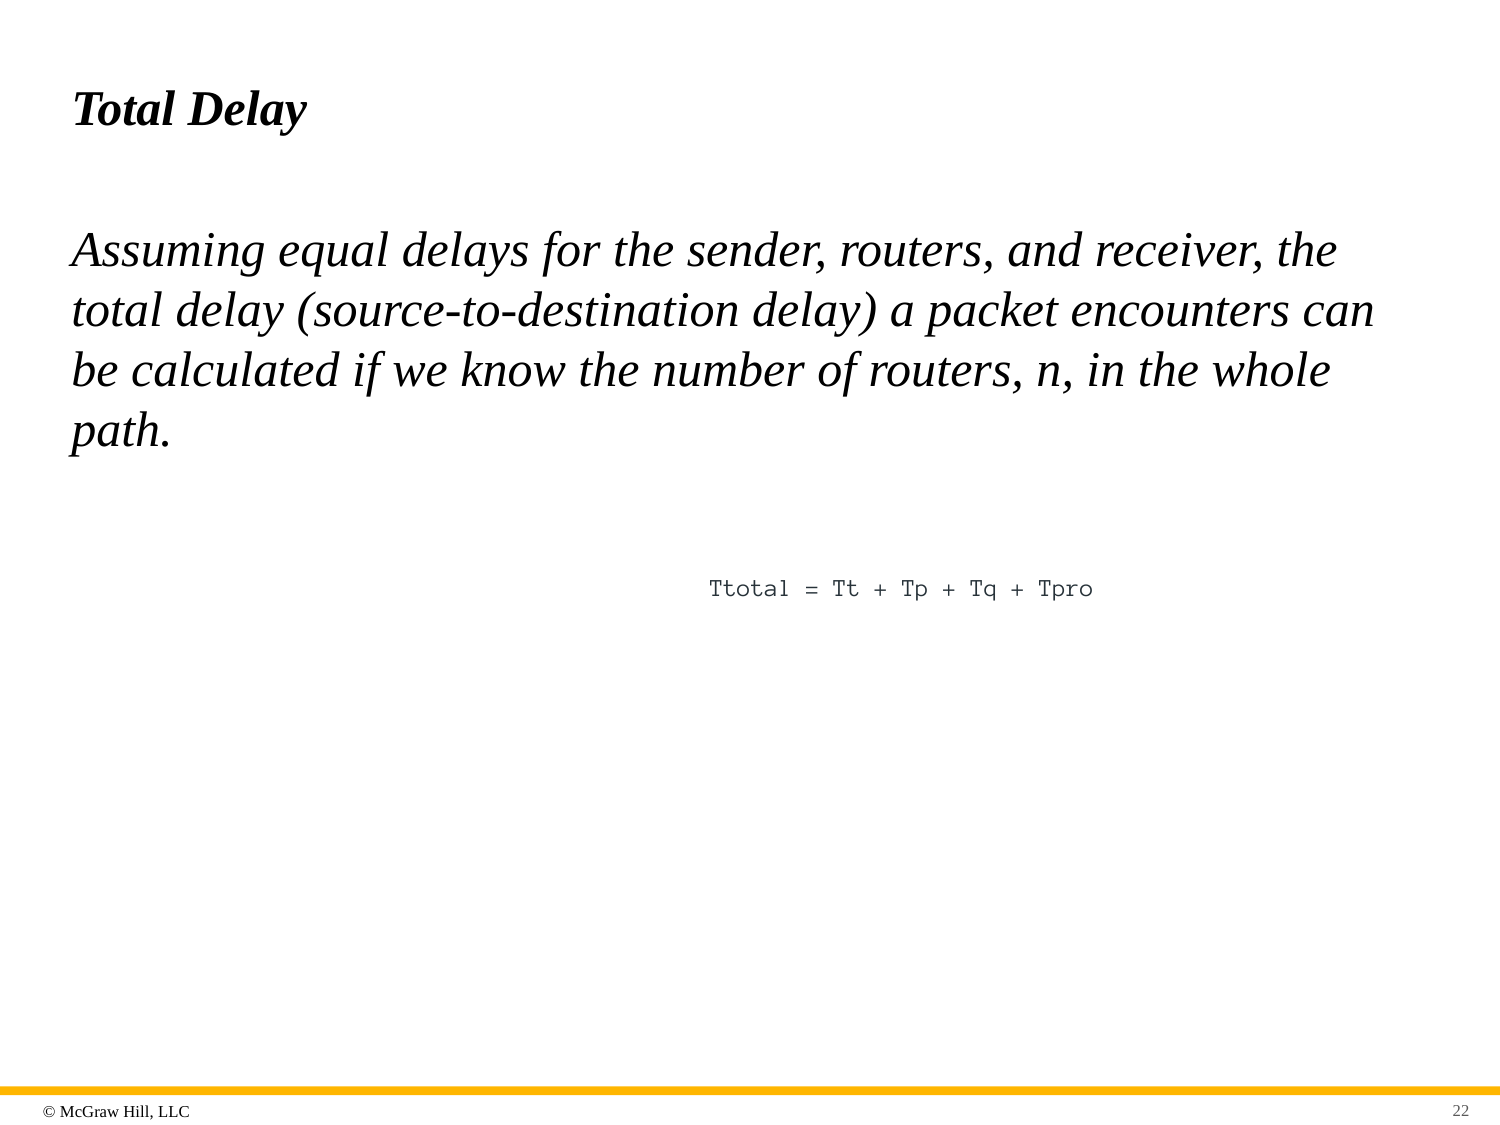

# Total Delay
Assuming equal delays for the sender, routers, and receiver, the total delay (source-to-destination delay) a packet encounters can be calculated if we know the number of routers, n, in the whole path.

Ttotal = Tt + Tp + Tq + Tpro
22